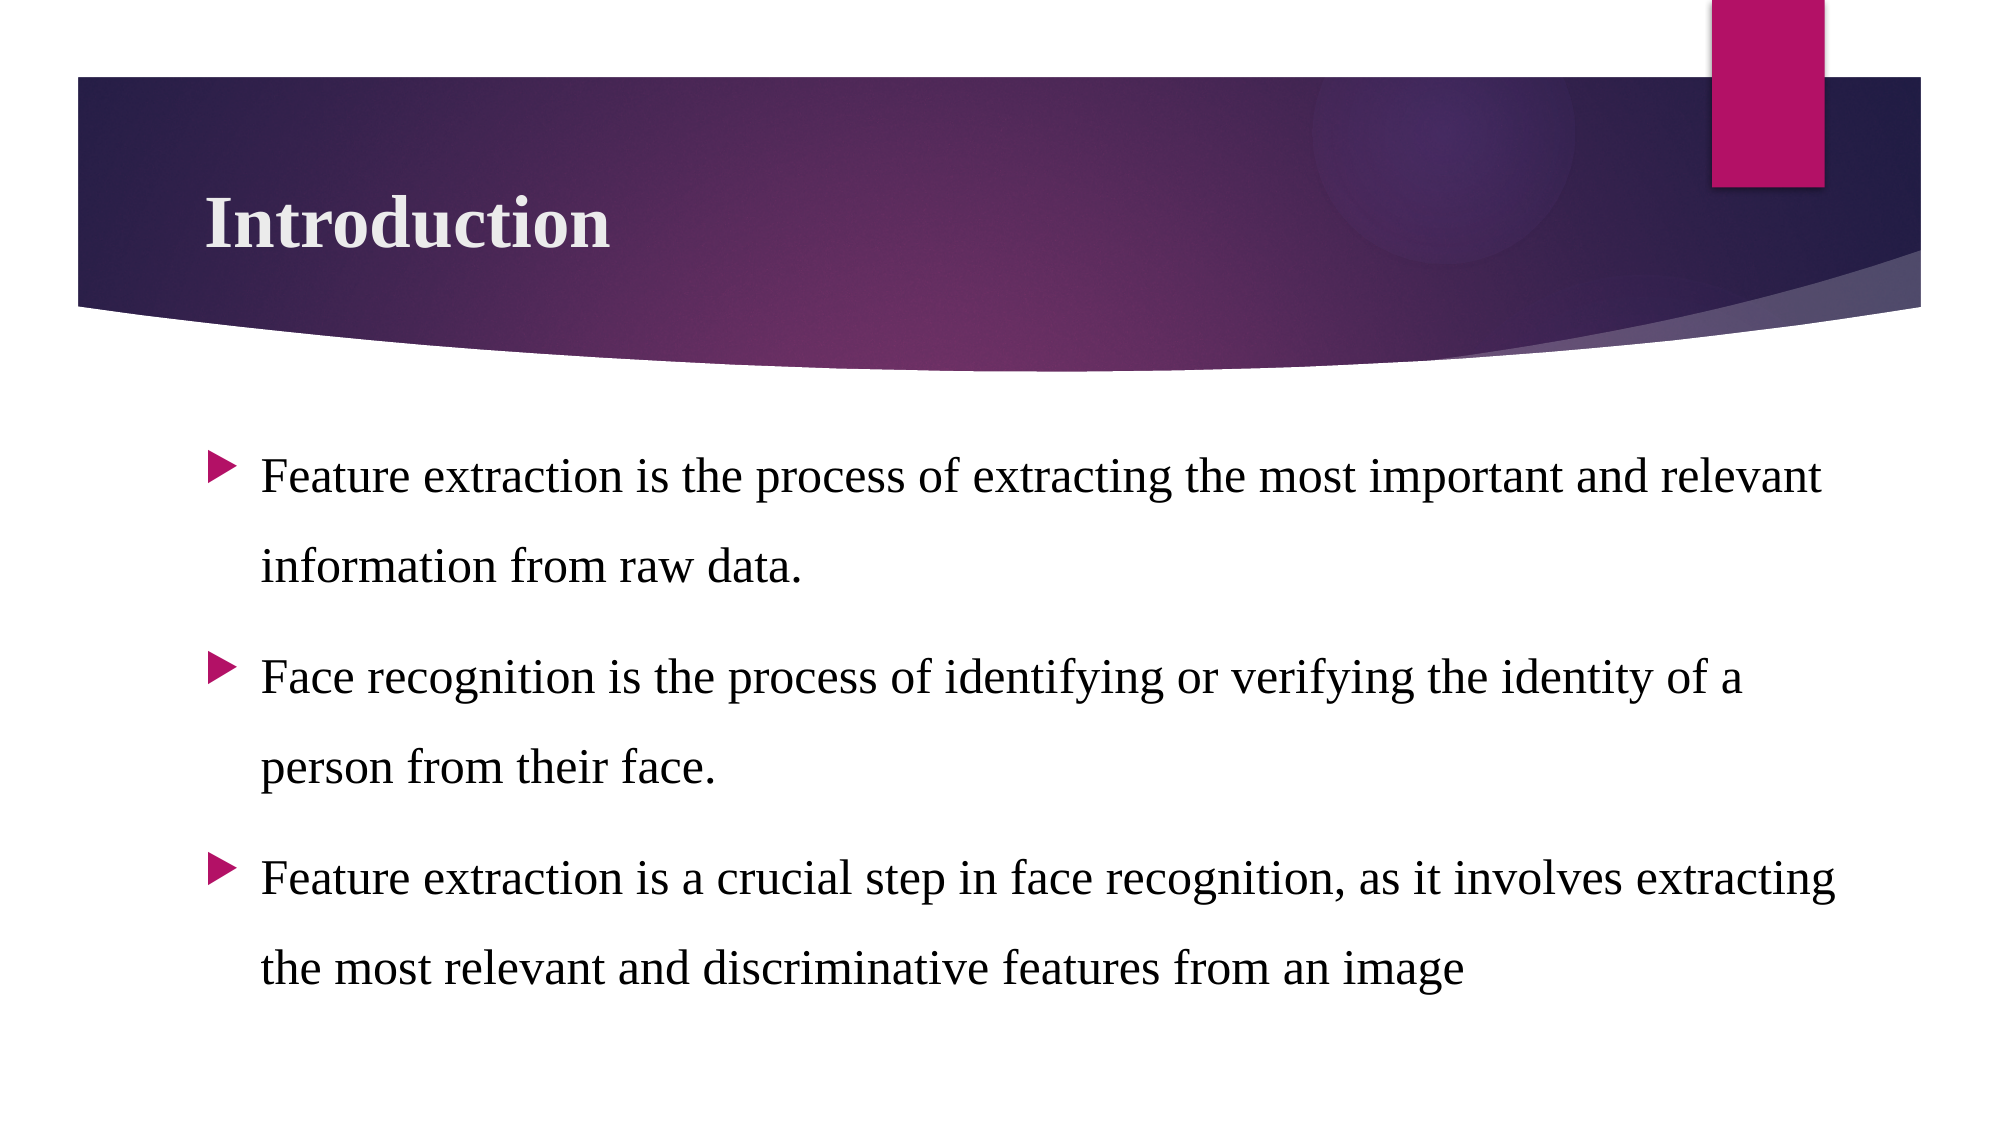

# Introduction
Feature extraction is the process of extracting the most important and relevant information from raw data.
Face recognition is the process of identifying or verifying the identity of a person from their face.
Feature extraction is a crucial step in face recognition, as it involves extracting the most relevant and discriminative features from an image